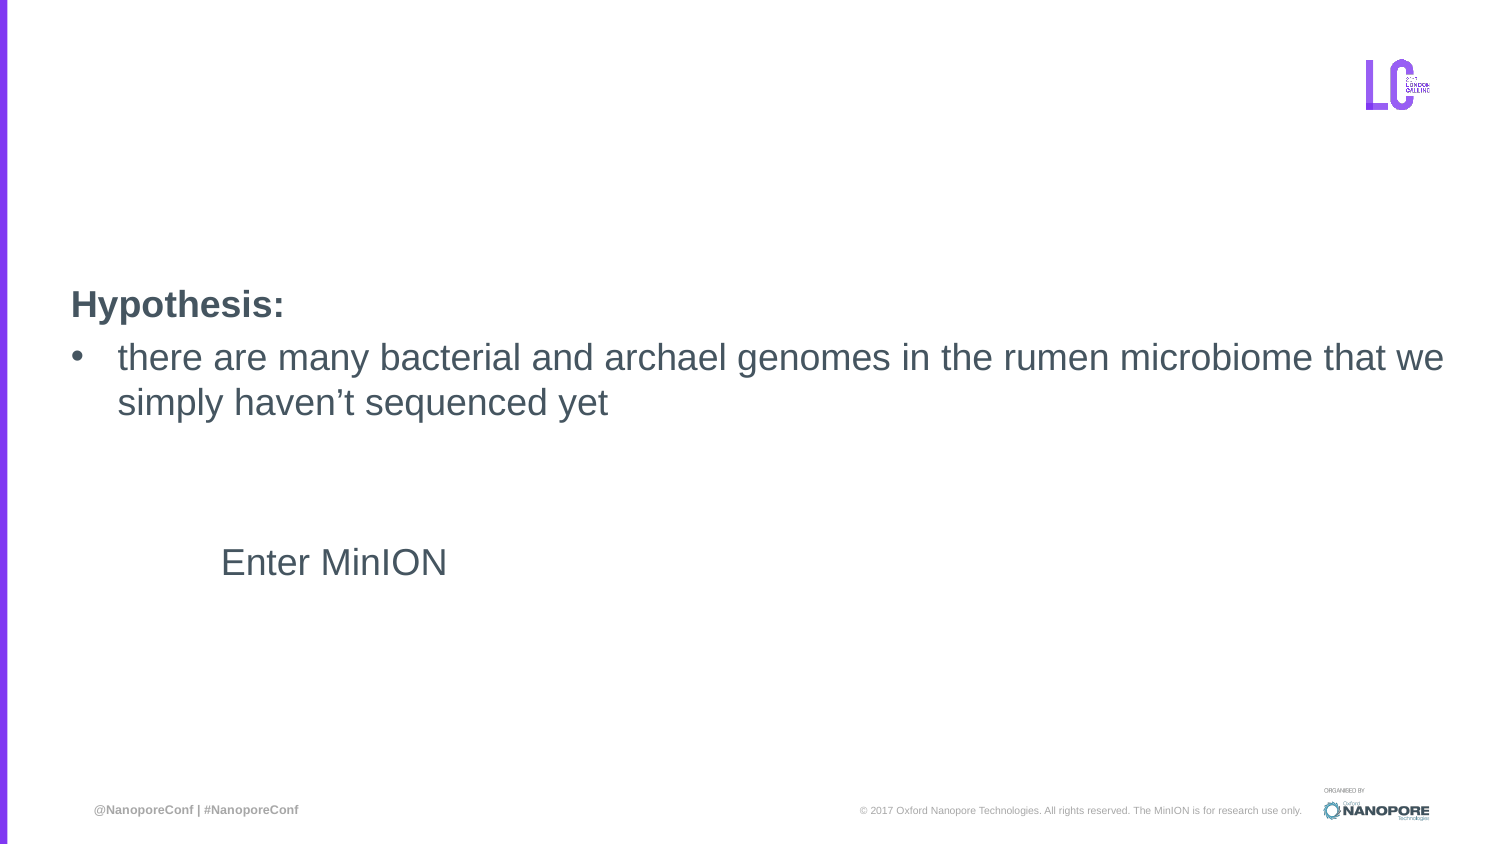

#

Hypothesis:
there are many bacterial and archael genomes in the rumen microbiome that we simply haven’t sequenced yet

	Enter MinION